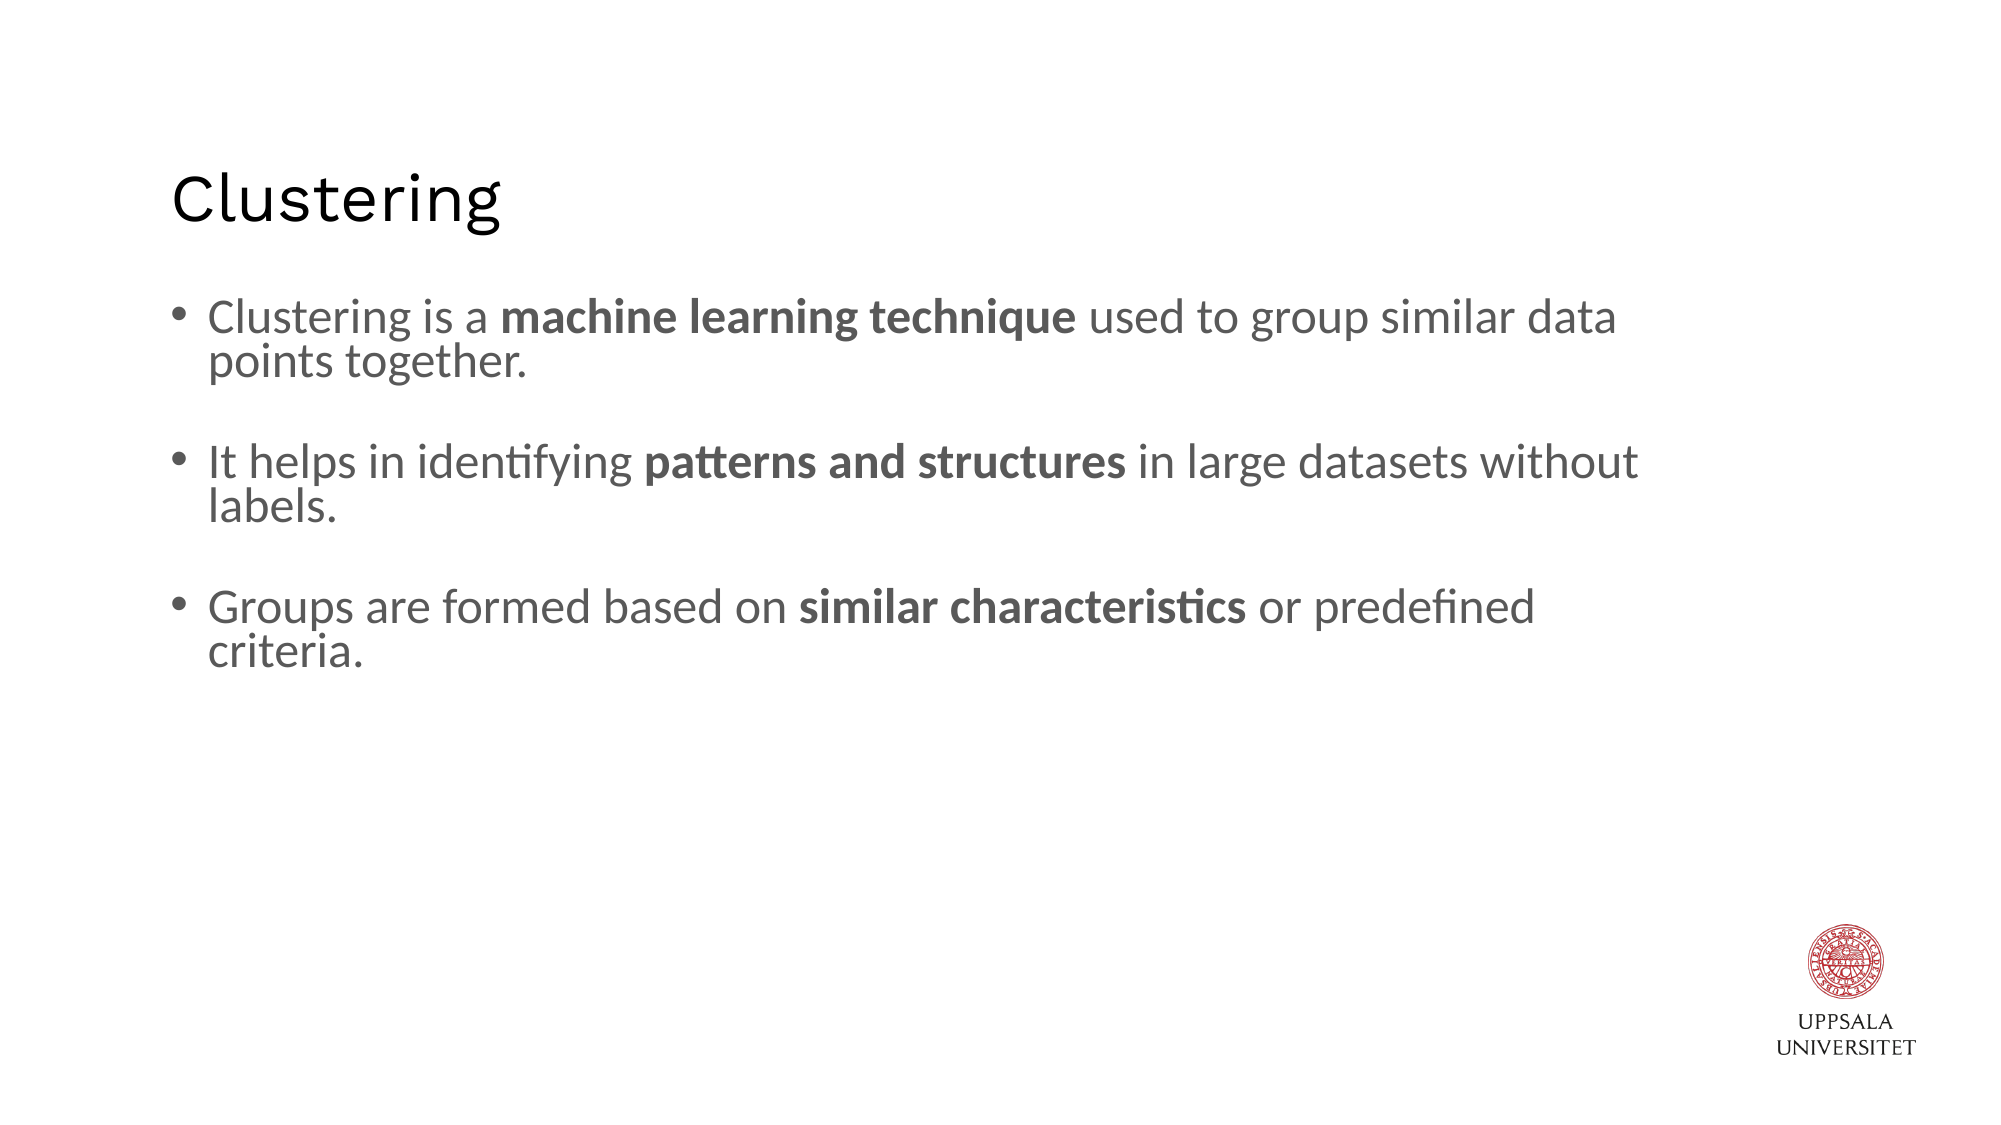

# Clustering
Clustering is a machine learning technique used to group similar data points together.

It helps in identifying patterns and structures in large datasets without labels.

Groups are formed based on similar characteristics or predefined criteria.